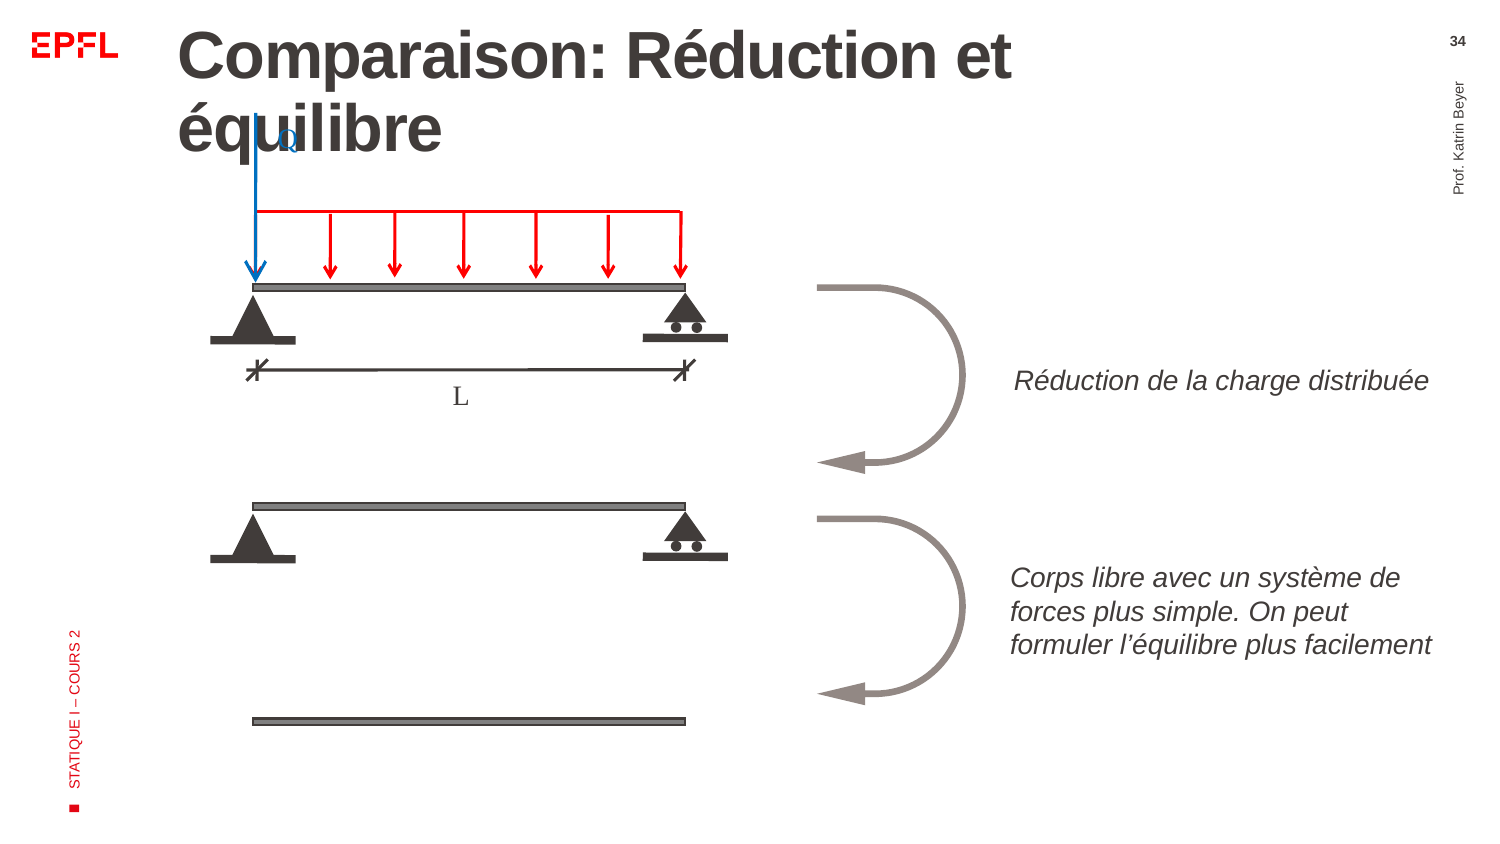

# Comparaison: Réduction et équilibre
34
Q

L

Prof. Katrin Beyer
Réduction de la charge distribuée
STATIQUE I – COURS 2

Corps libre avec un système de forces plus simple. On peut formuler l’équilibre plus facilement